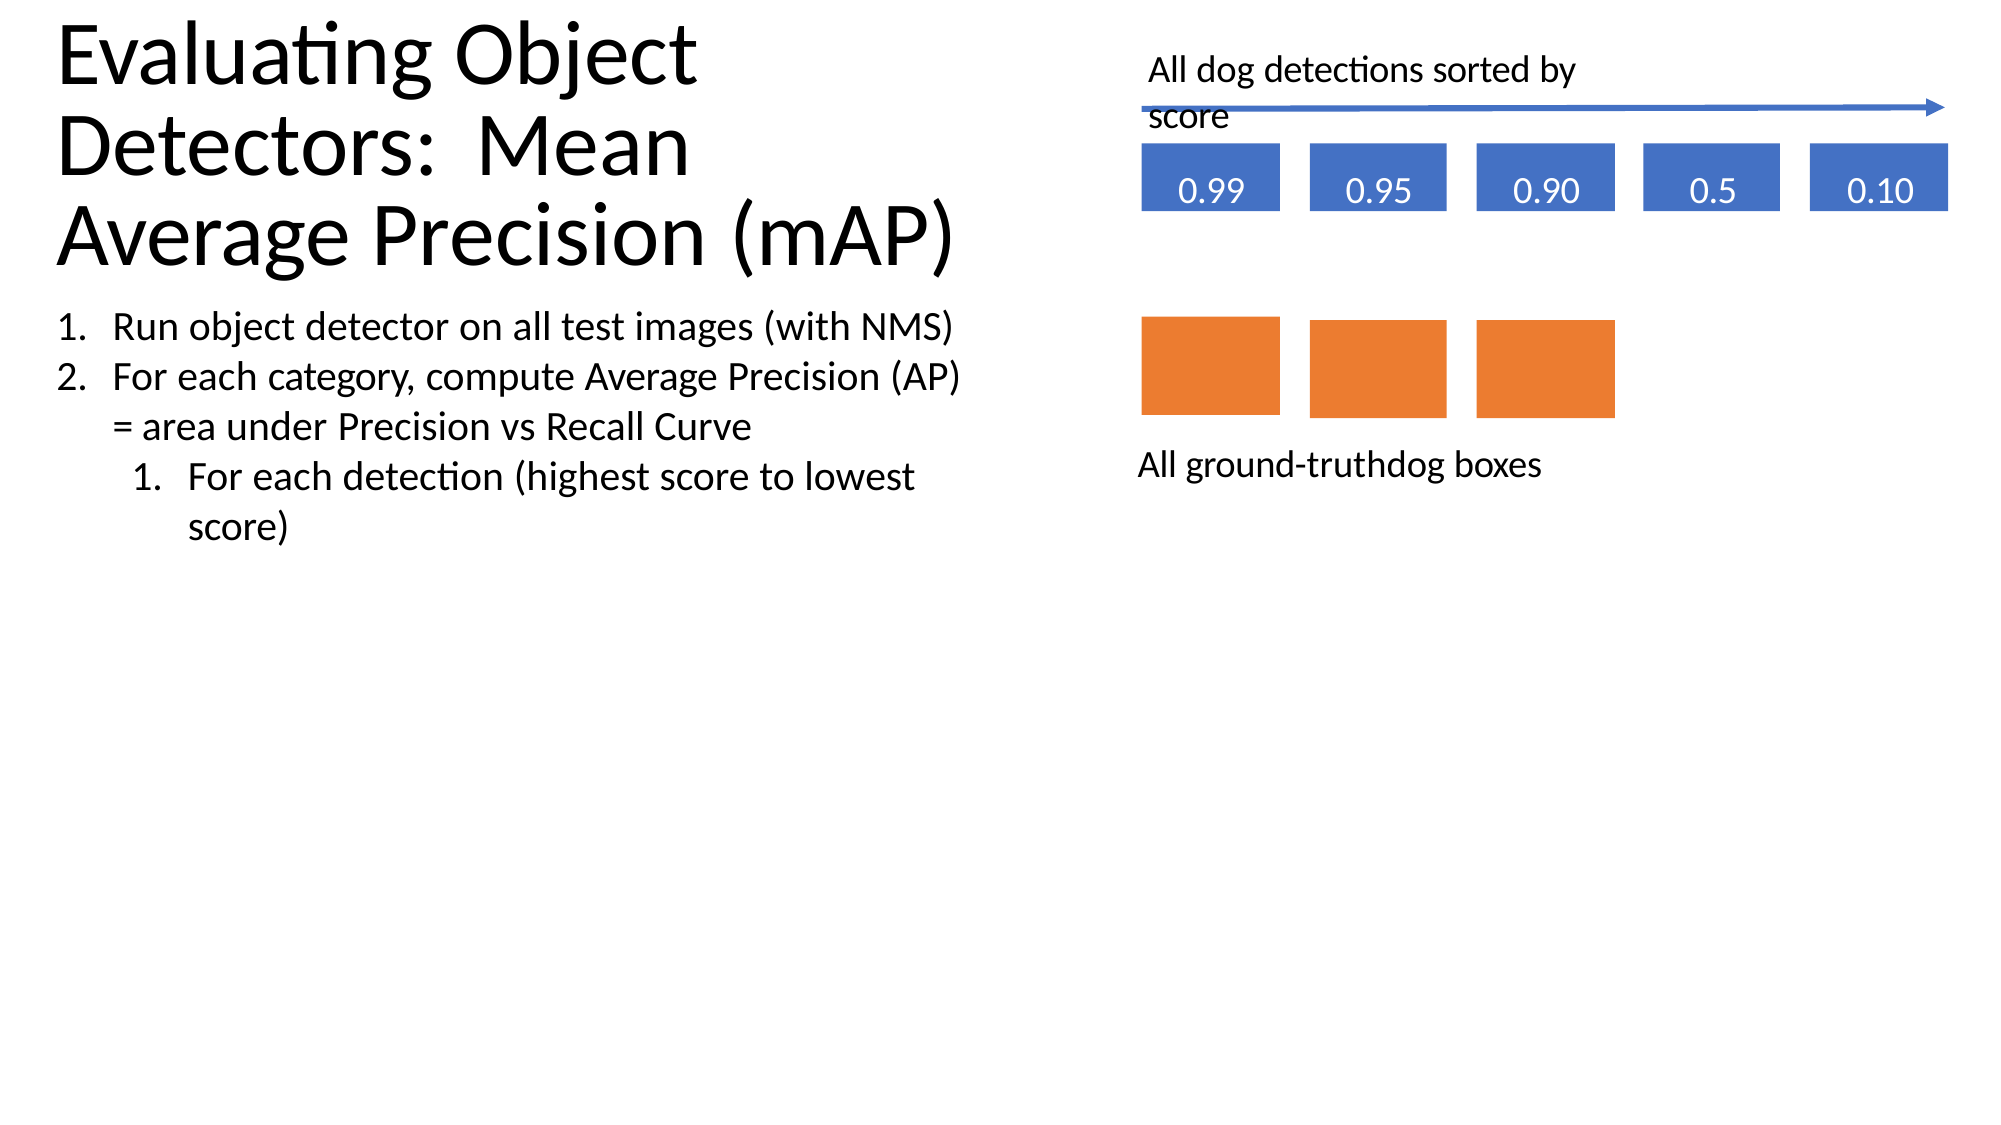

# Evaluating Object Detectors:	Mean Average Precision (mAP)
All dog detections sorted by score

0.99
0.95
0.90
0.5
0.10
Run object detector on all test images (with NMS)
For each category, compute Average Precision (AP) = area under Precision vs Recall Curve
For each detection (highest score to lowest score)

All ground-truthdog boxes